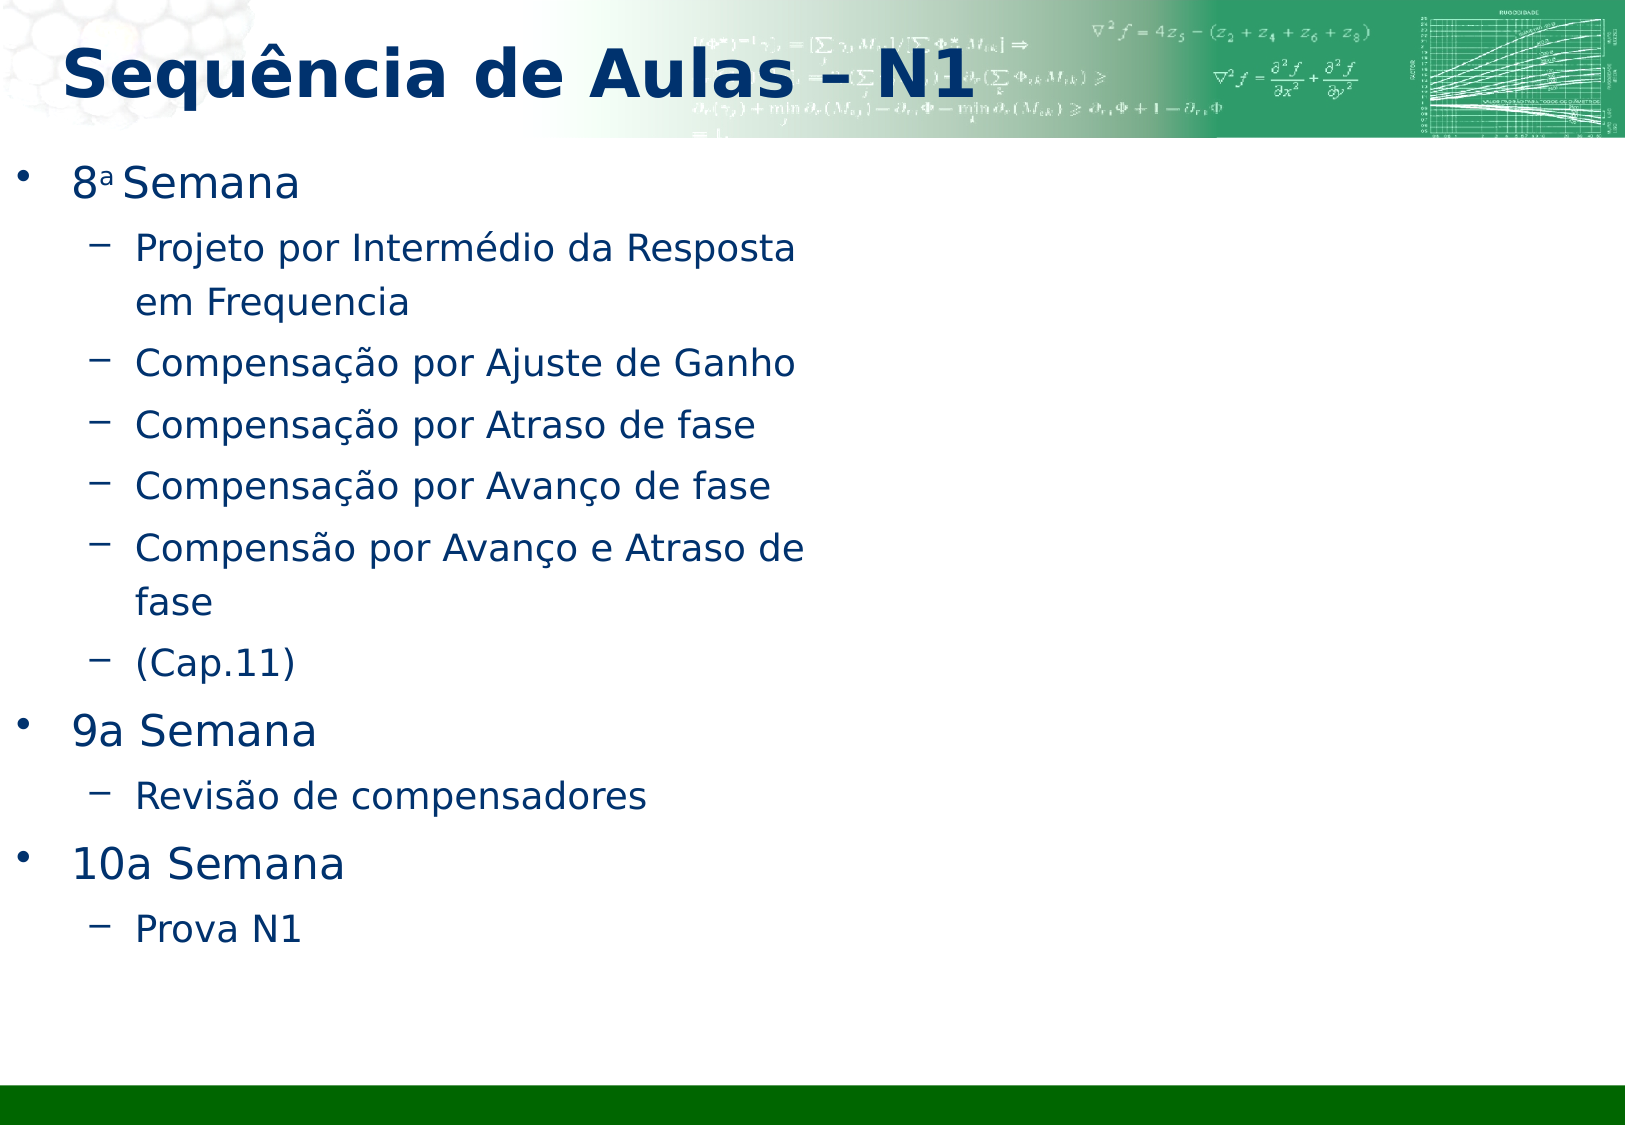

# Sequência de Aulas – N1
8a Semana
Projeto por Intermédio da Resposta em Frequencia
Compensação por Ajuste de Ganho
Compensação por Atraso de fase
Compensação por Avanço de fase
Compensão por Avanço e Atraso de fase
(Cap.11)
9a Semana
Revisão de compensadores
10a Semana
Prova N1